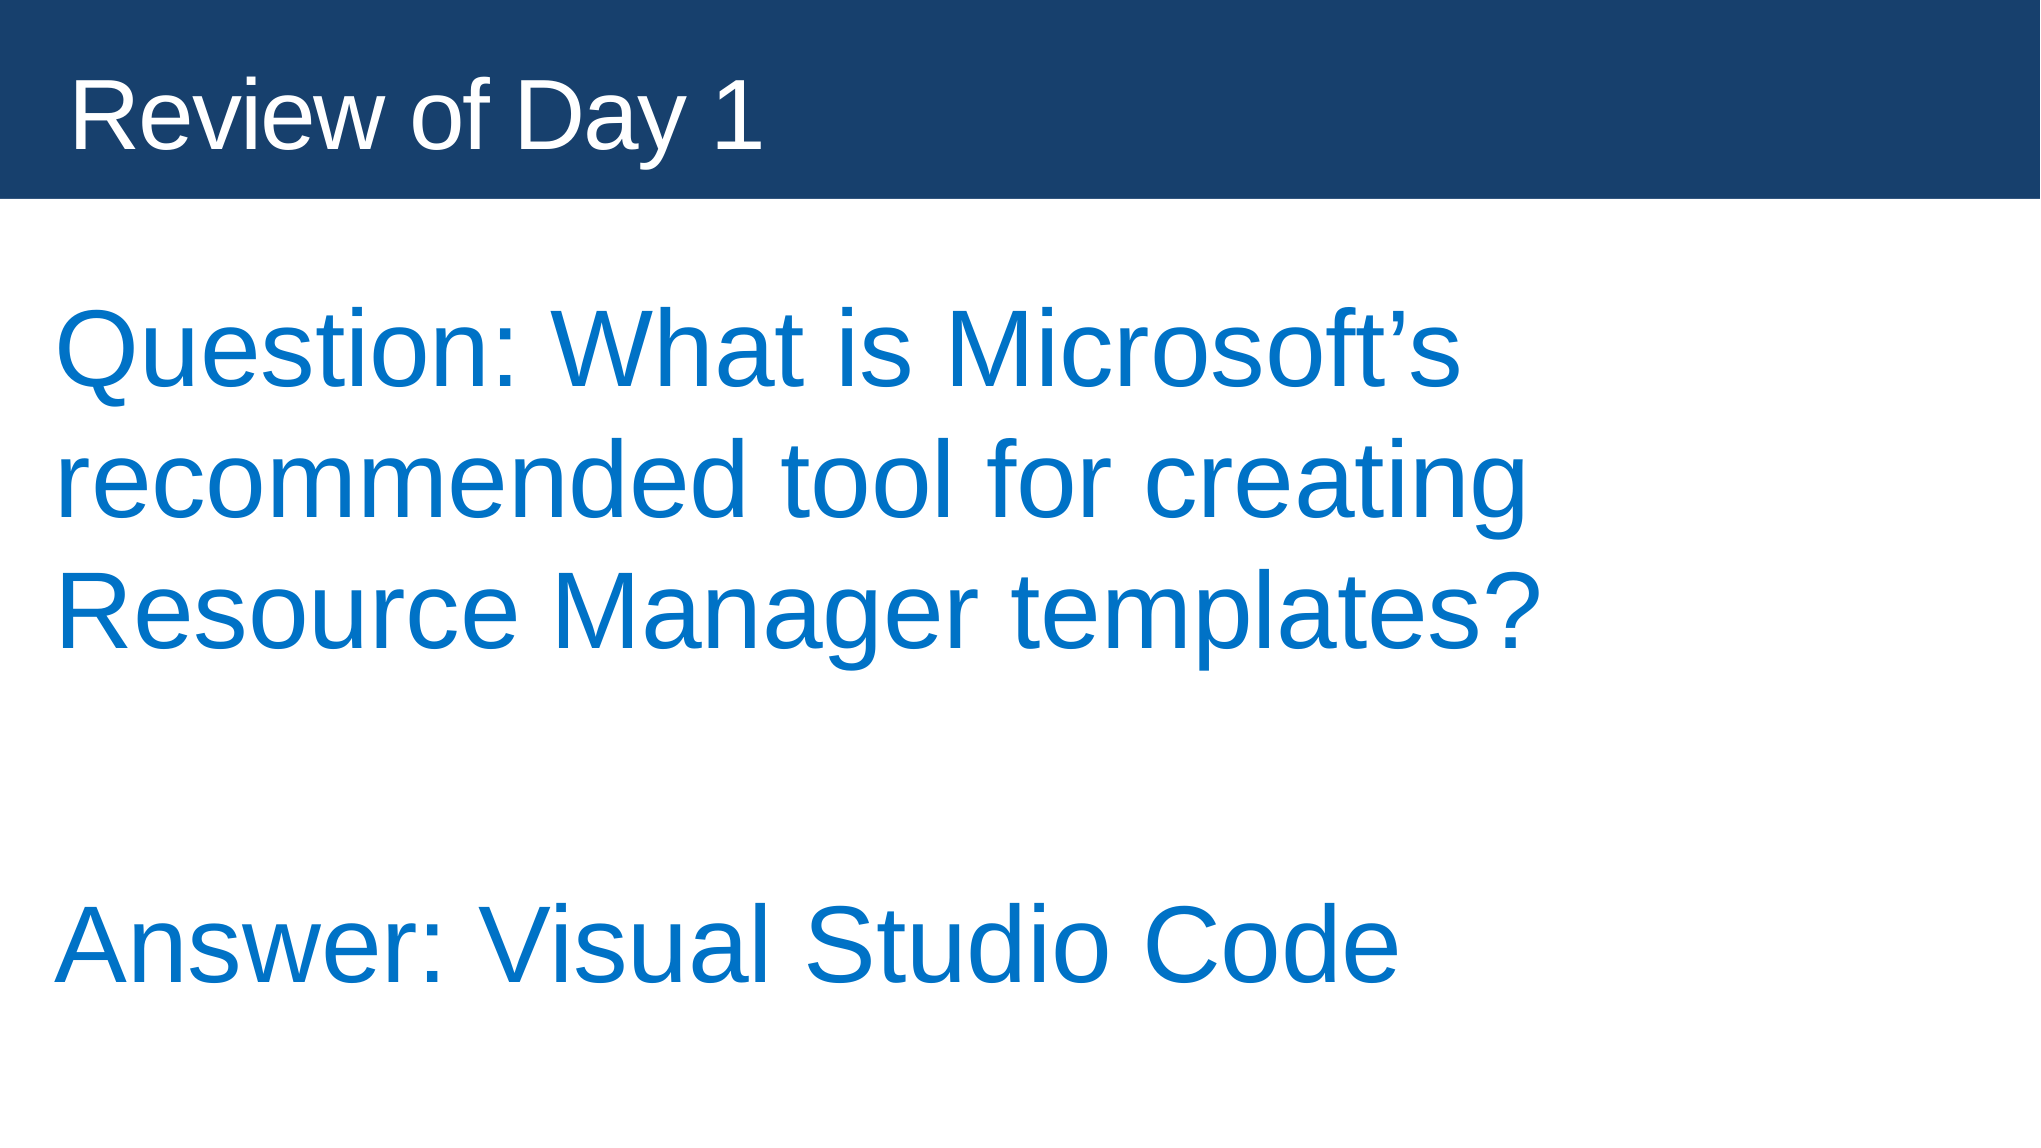

# Review of Day 1
Question: What is Microsoft’s recommended tool for creating Resource Manager templates?

Answer: Visual Studio Code